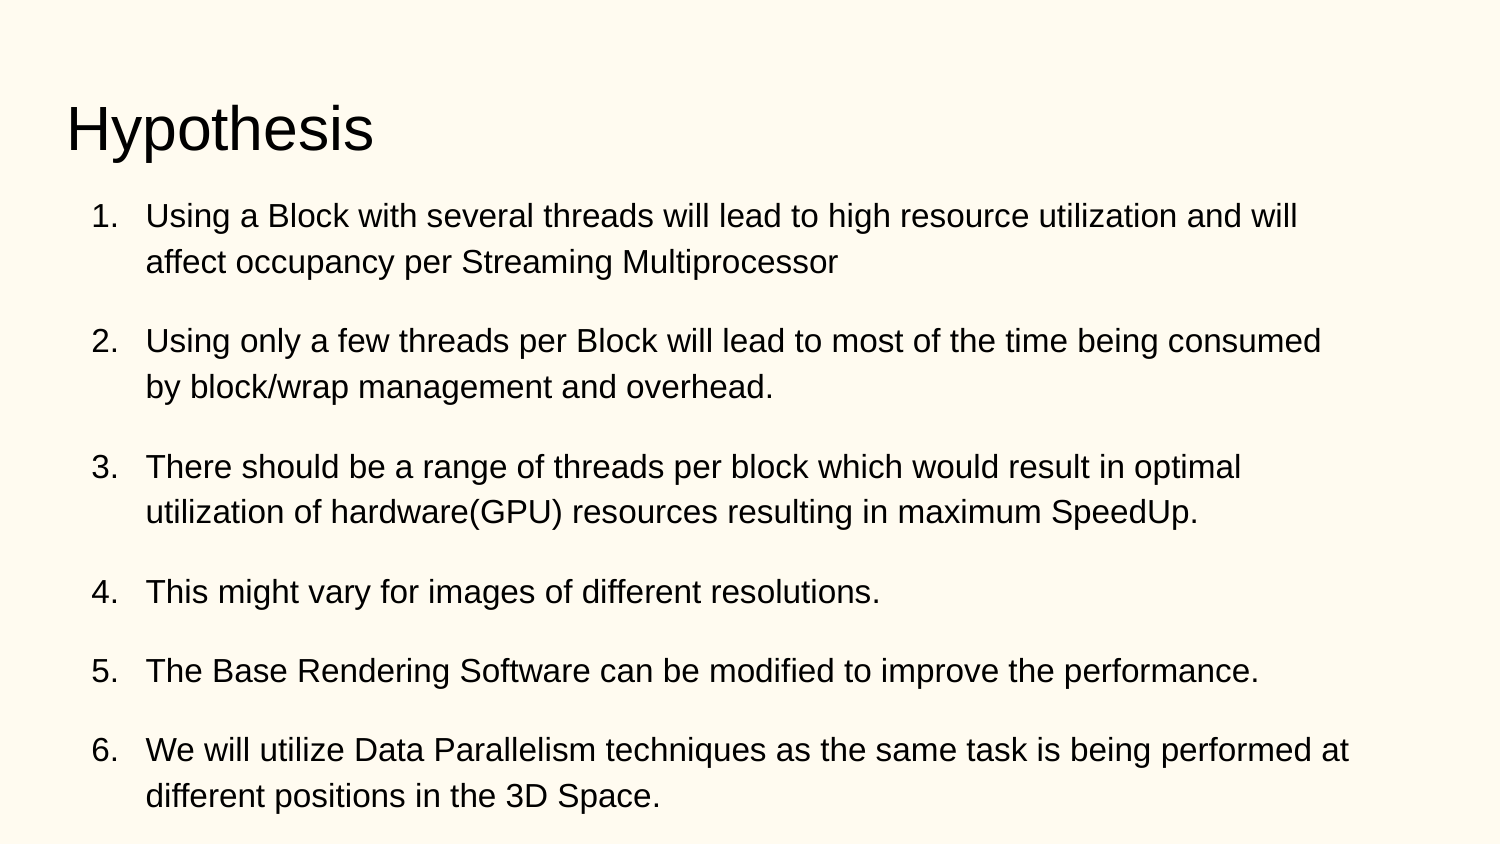

# Hypothesis
Using a Block with several threads will lead to high resource utilization and will affect occupancy per Streaming Multiprocessor
Using only a few threads per Block will lead to most of the time being consumed by block/wrap management and overhead.
There should be a range of threads per block which would result in optimal utilization of hardware(GPU) resources resulting in maximum SpeedUp.
This might vary for images of different resolutions.
The Base Rendering Software can be modified to improve the performance.
We will utilize Data Parallelism techniques as the same task is being performed at different positions in the 3D Space.